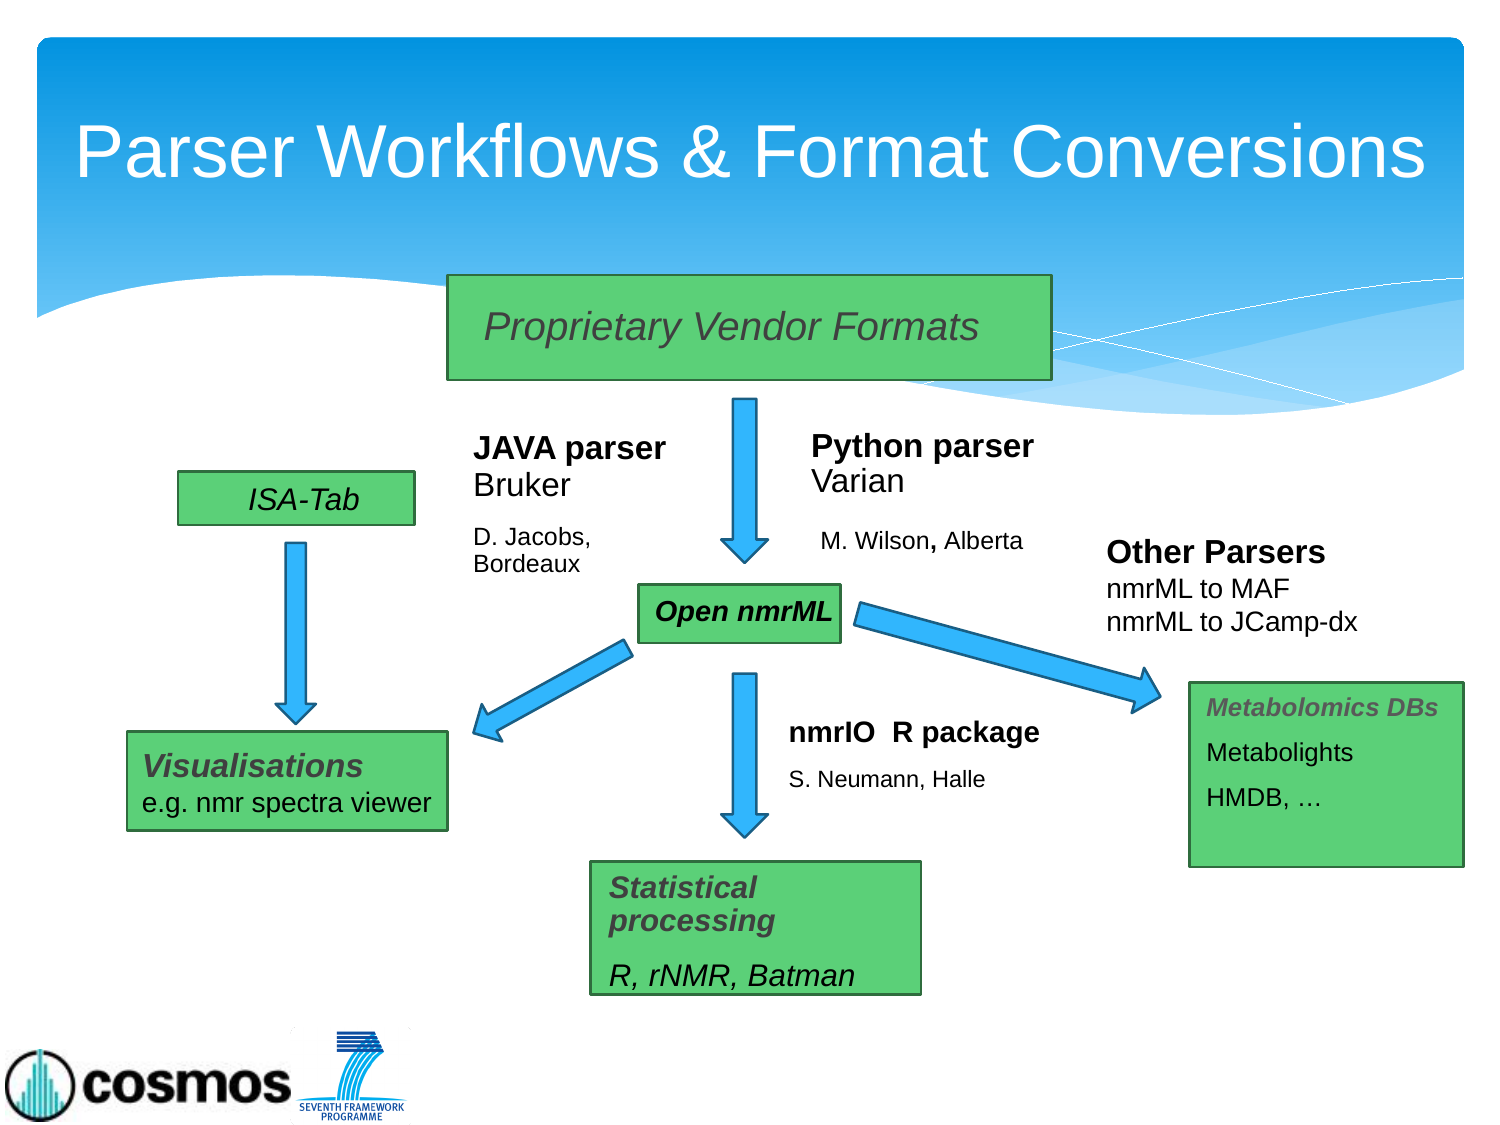

# Parser Workflows & Format Conversions

Proprietary Vendor Formats

Python parser Varian
 M. Wilson, Alberta
JAVA parser Bruker
D. Jacobs, Bordeaux

ISA-Tab

Other Parsers
nmrML to MAF
nmrML to JCamp-dx

Open nmrML

Metabolomics DBs
Metabolights
HMDB, …
nmrIO  R package
S. Neumann, Halle
Visualisations
e.g. nmr spectra viewer

Statistical processing
R, rNMR, Batman